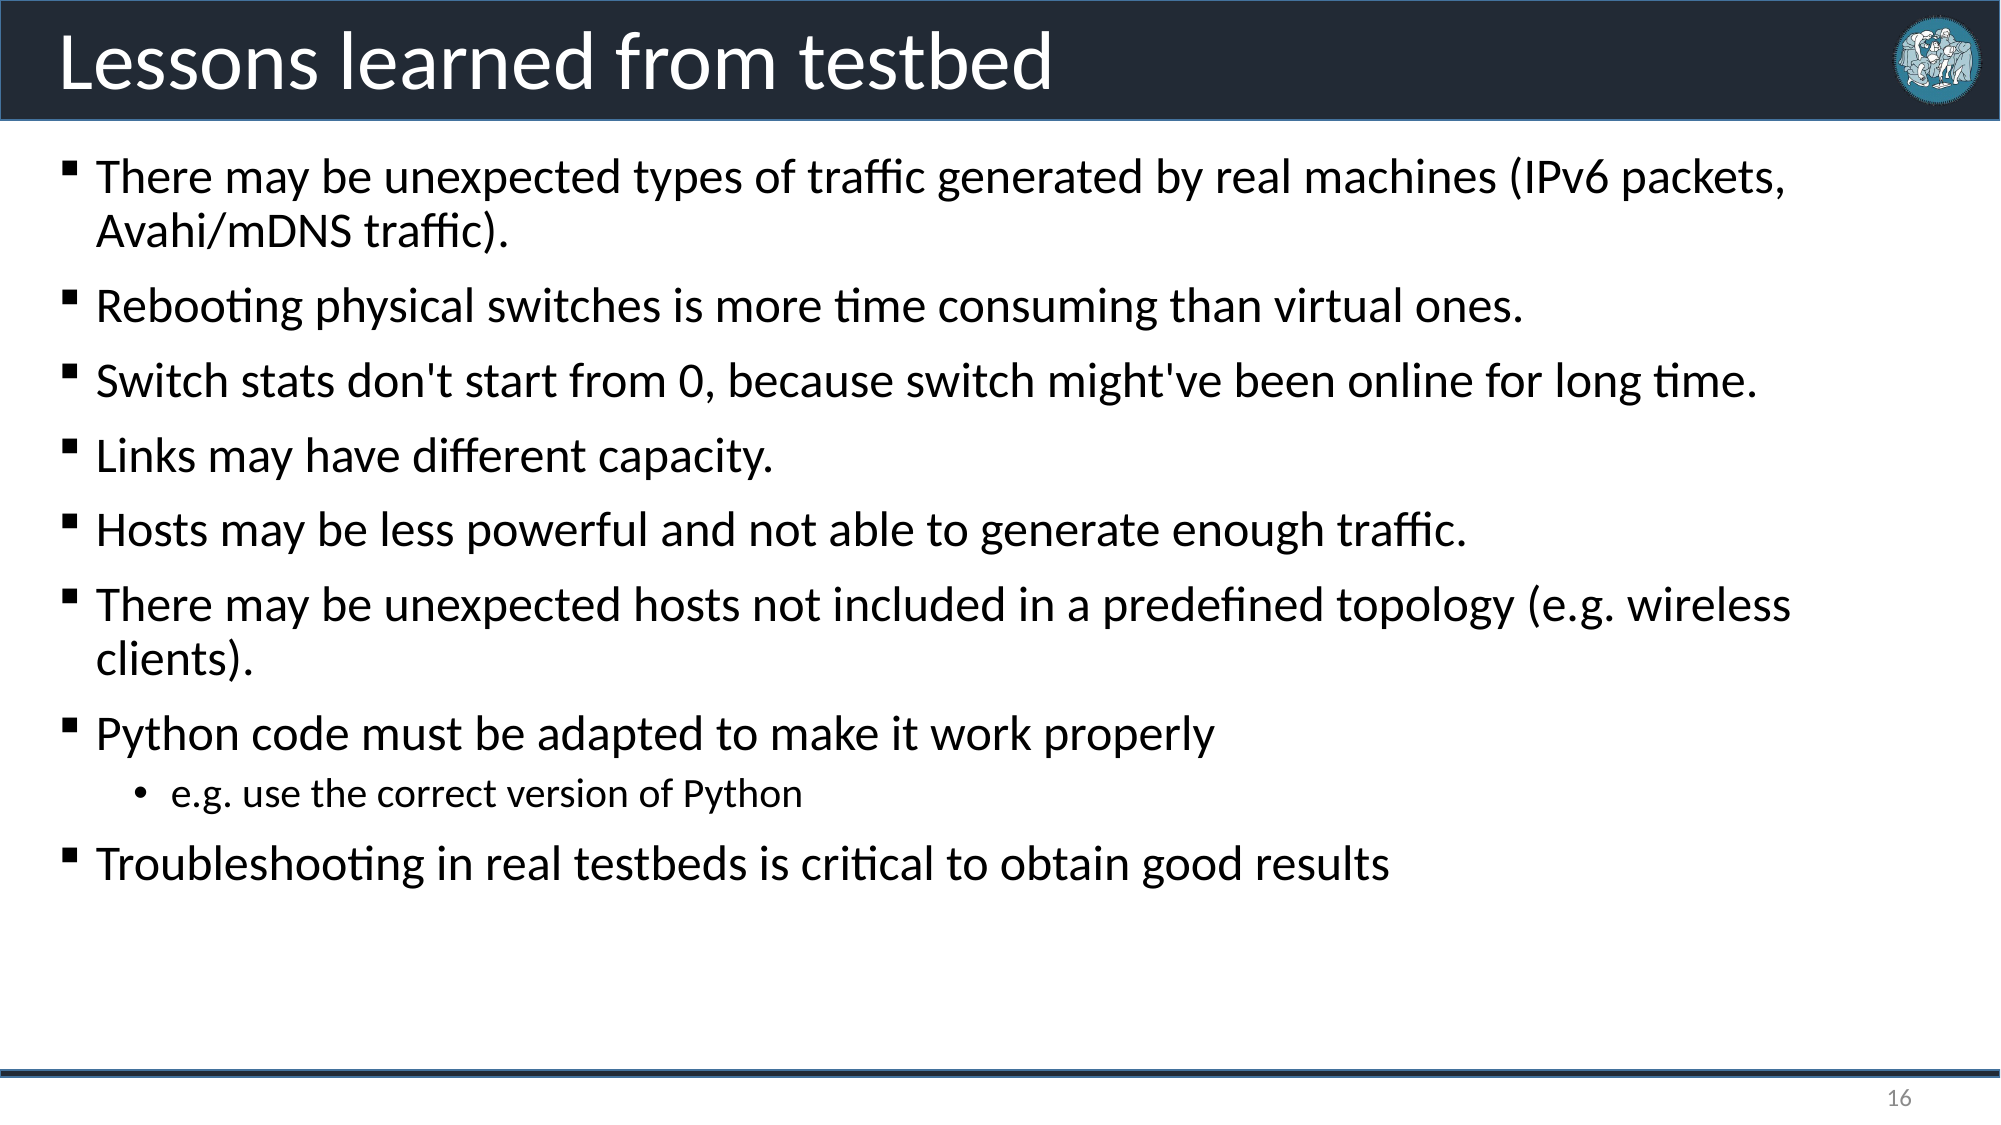

# Lessons learned from testbed
There may be unexpected types of traffic generated by real machines (IPv6 packets, Avahi/mDNS traffic).
Rebooting physical switches is more time consuming than virtual ones.
Switch stats don't start from 0, because switch might've been online for long time.
Links may have different capacity.
Hosts may be less powerful and not able to generate enough traffic.
There may be unexpected hosts not included in a predefined topology (e.g. wireless clients).
Python code must be adapted to make it work properly
e.g. use the correct version of Python
Troubleshooting in real testbeds is critical to obtain good results
16